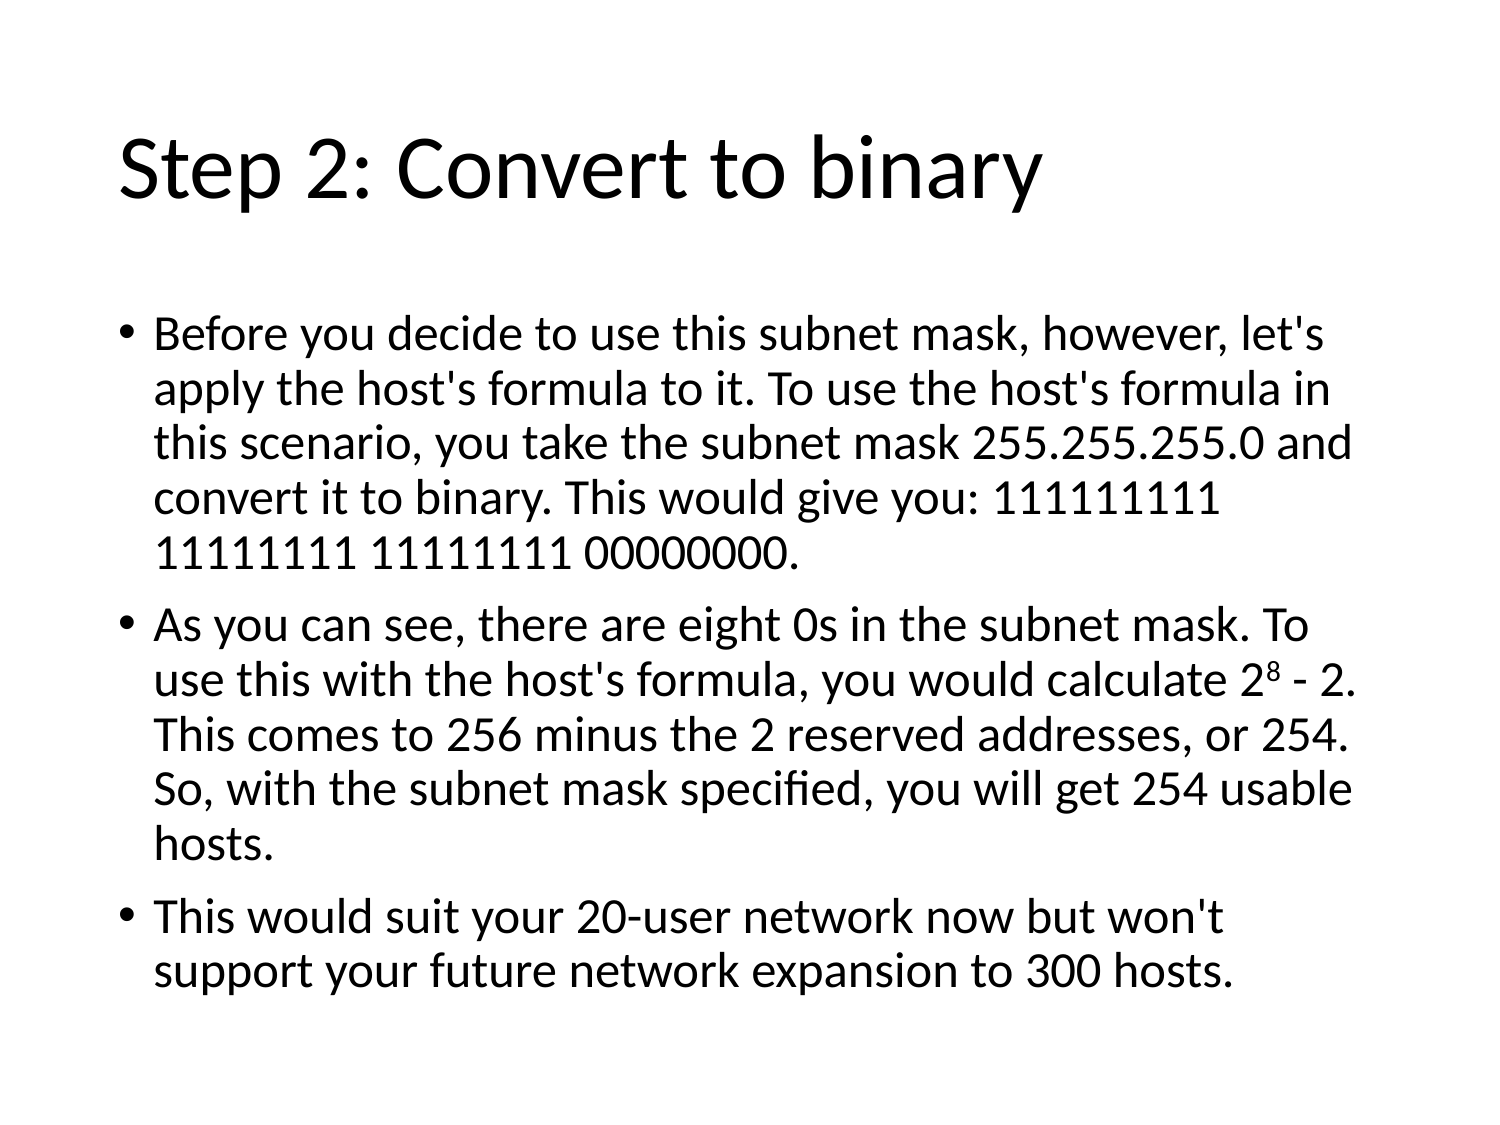

# Step 2: Convert to binary
Before you decide to use this subnet mask, however, let's apply the host's formula to it. To use the host's formula in this scenario, you take the subnet mask 255.255.255.0 and convert it to binary. This would give you: 111111111 11111111 11111111 00000000.
As you can see, there are eight 0s in the subnet mask. To use this with the host's formula, you would calculate 28 - 2. This comes to 256 minus the 2 reserved addresses, or 254. So, with the subnet mask specified, you will get 254 usable hosts.
This would suit your 20-user network now but won't support your future network expansion to 300 hosts.